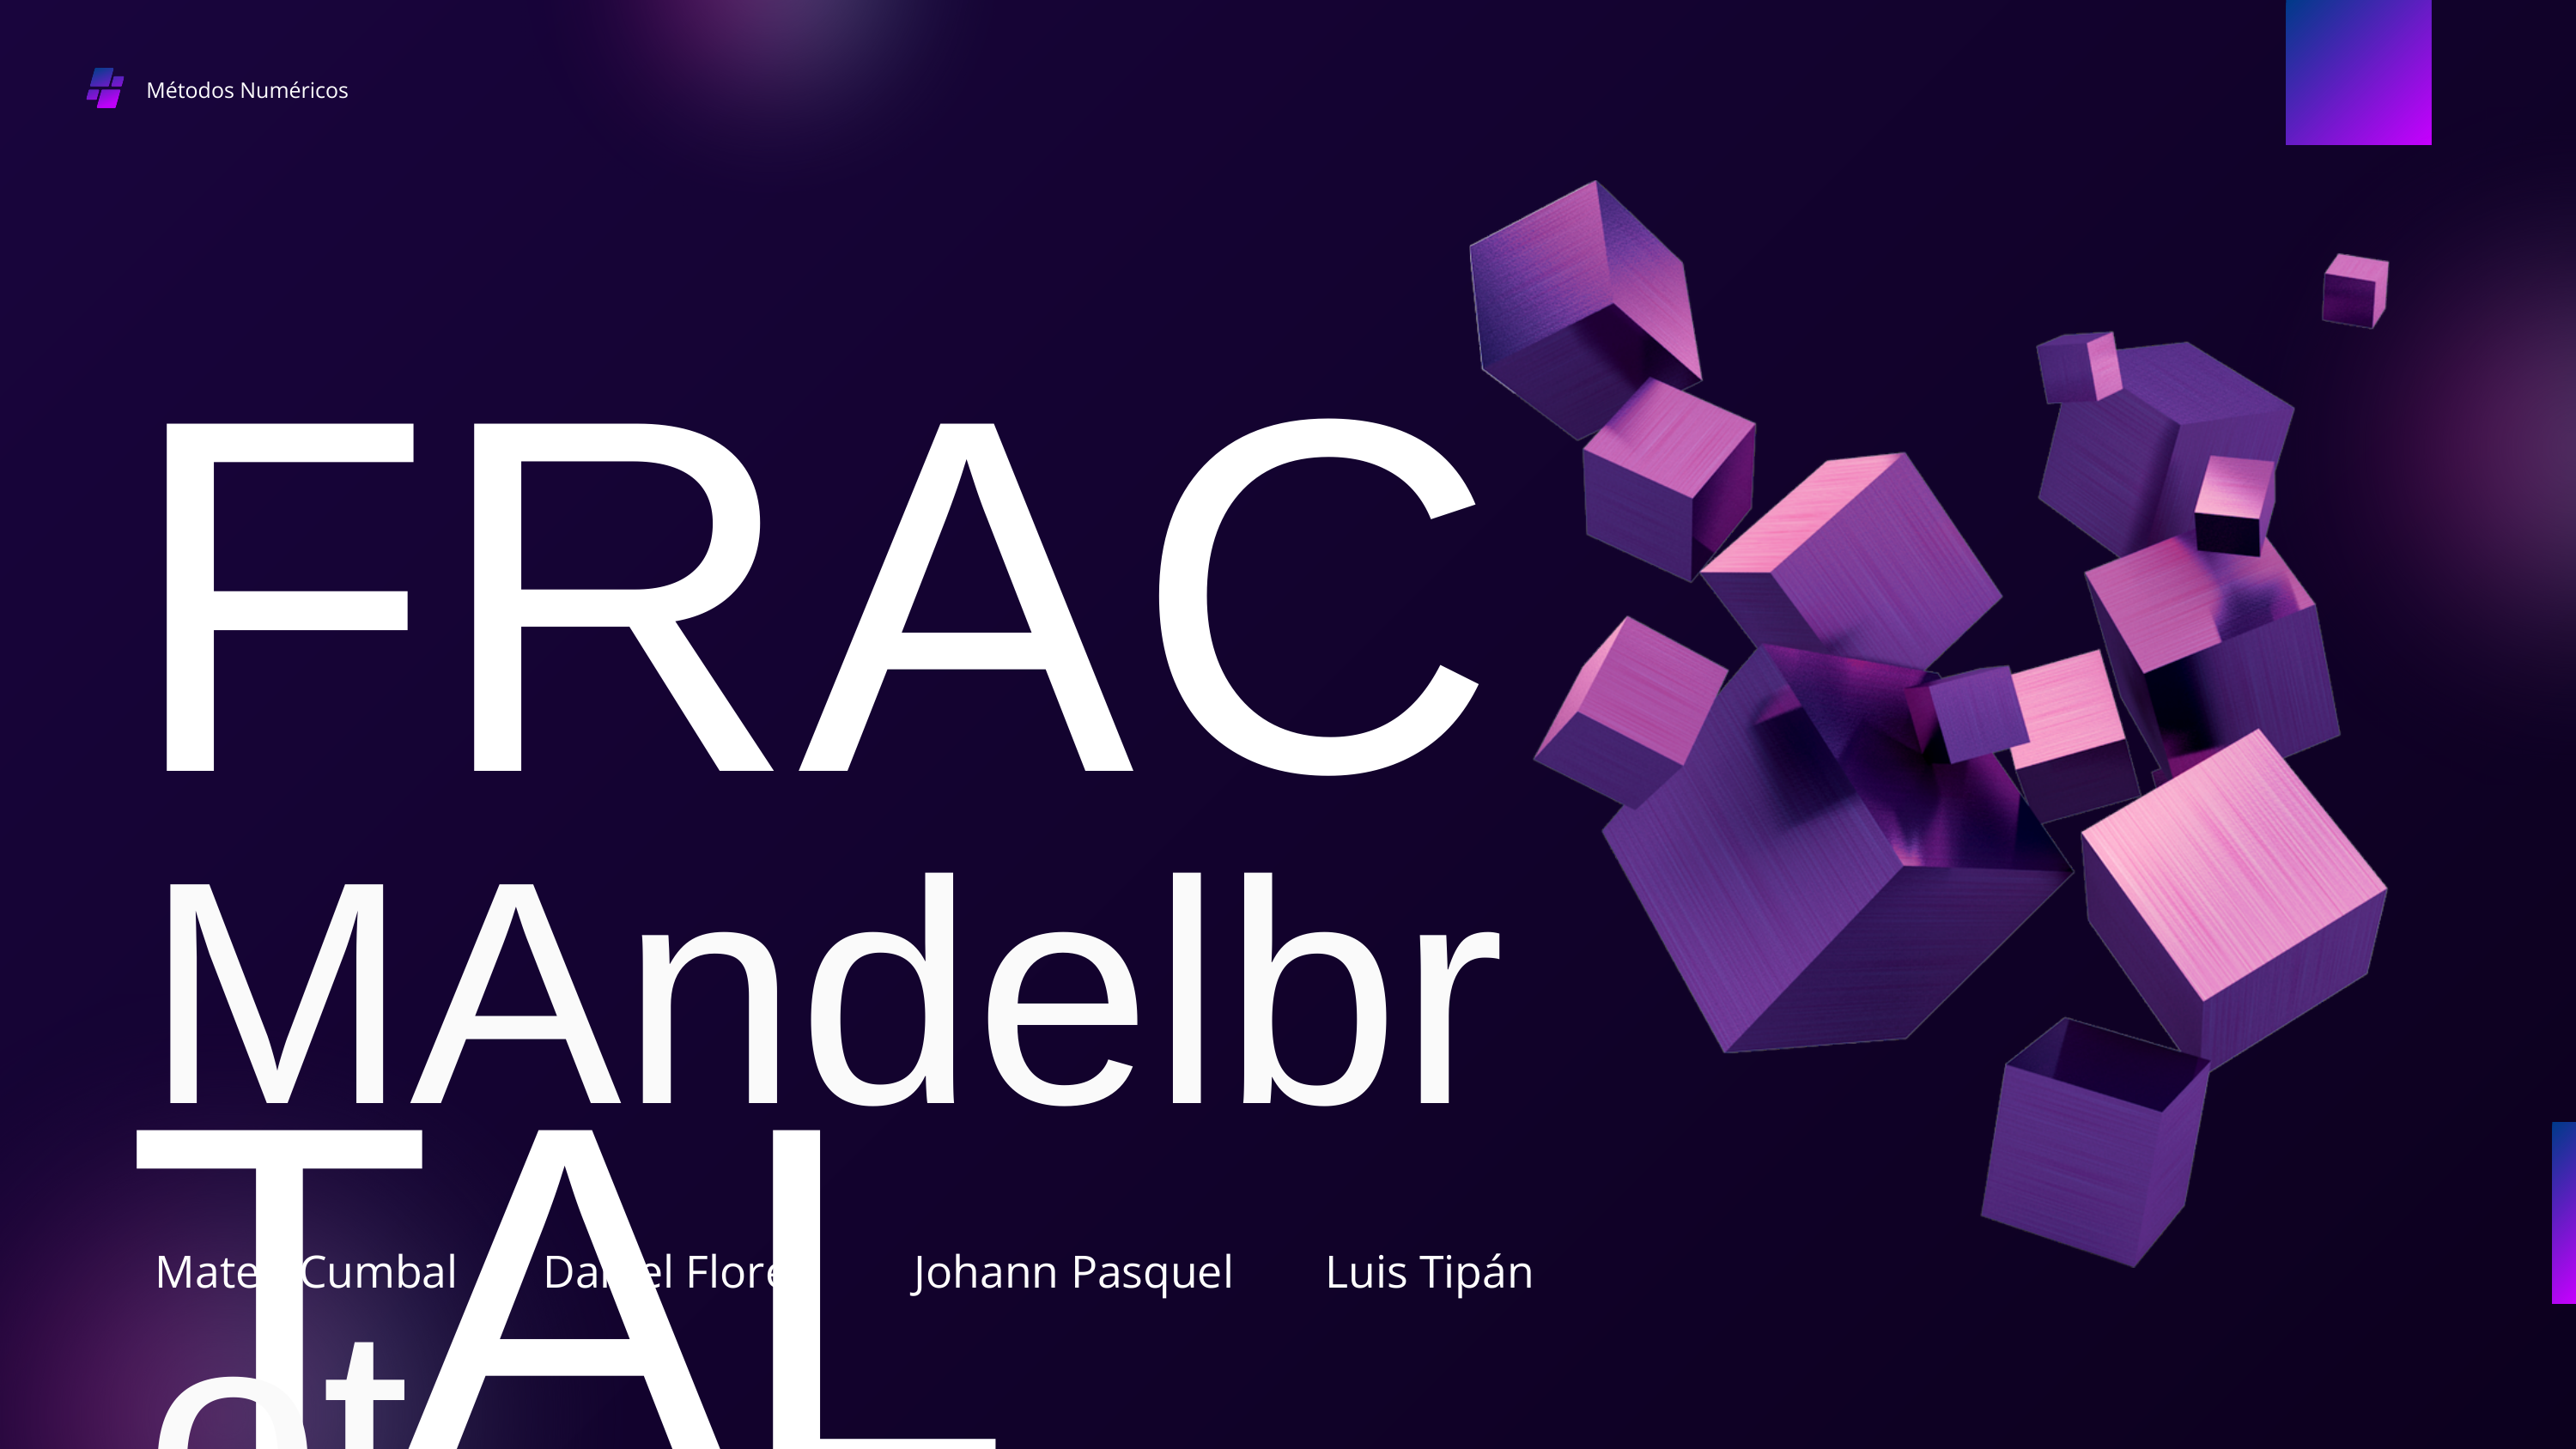

Métodos Numéricos

FRACTAL

MAndelbrot

Mateo Cumbal
Daniel Flores
Johann Pasquel
Luis Tipán